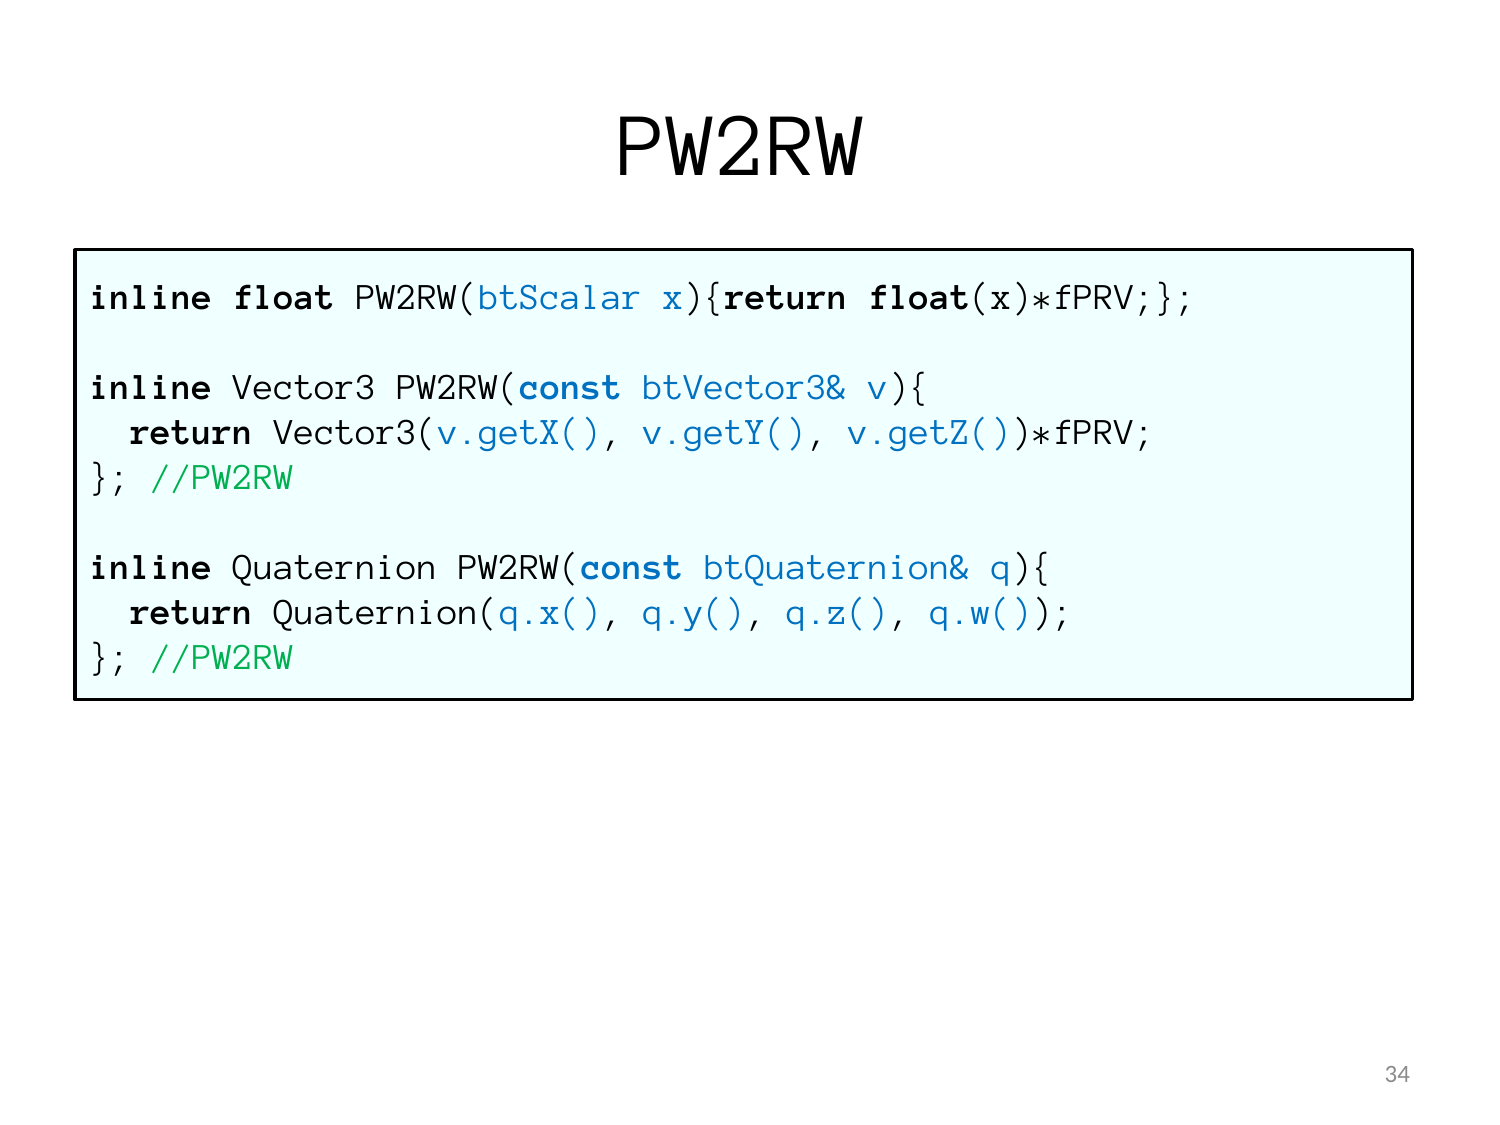

# PW2RW
inline float PW2RW(btScalar x){return float(x)*fPRV;};

inline Vector3 PW2RW(const btVector3& v){
  return Vector3(v.getX(), v.getY(), v.getZ())*fPRV;
}; //PW2RW

inline Quaternion PW2RW(const btQuaternion& q){
  return Quaternion(q.x(), q.y(), q.z(), q.w());
}; //PW2RW
34